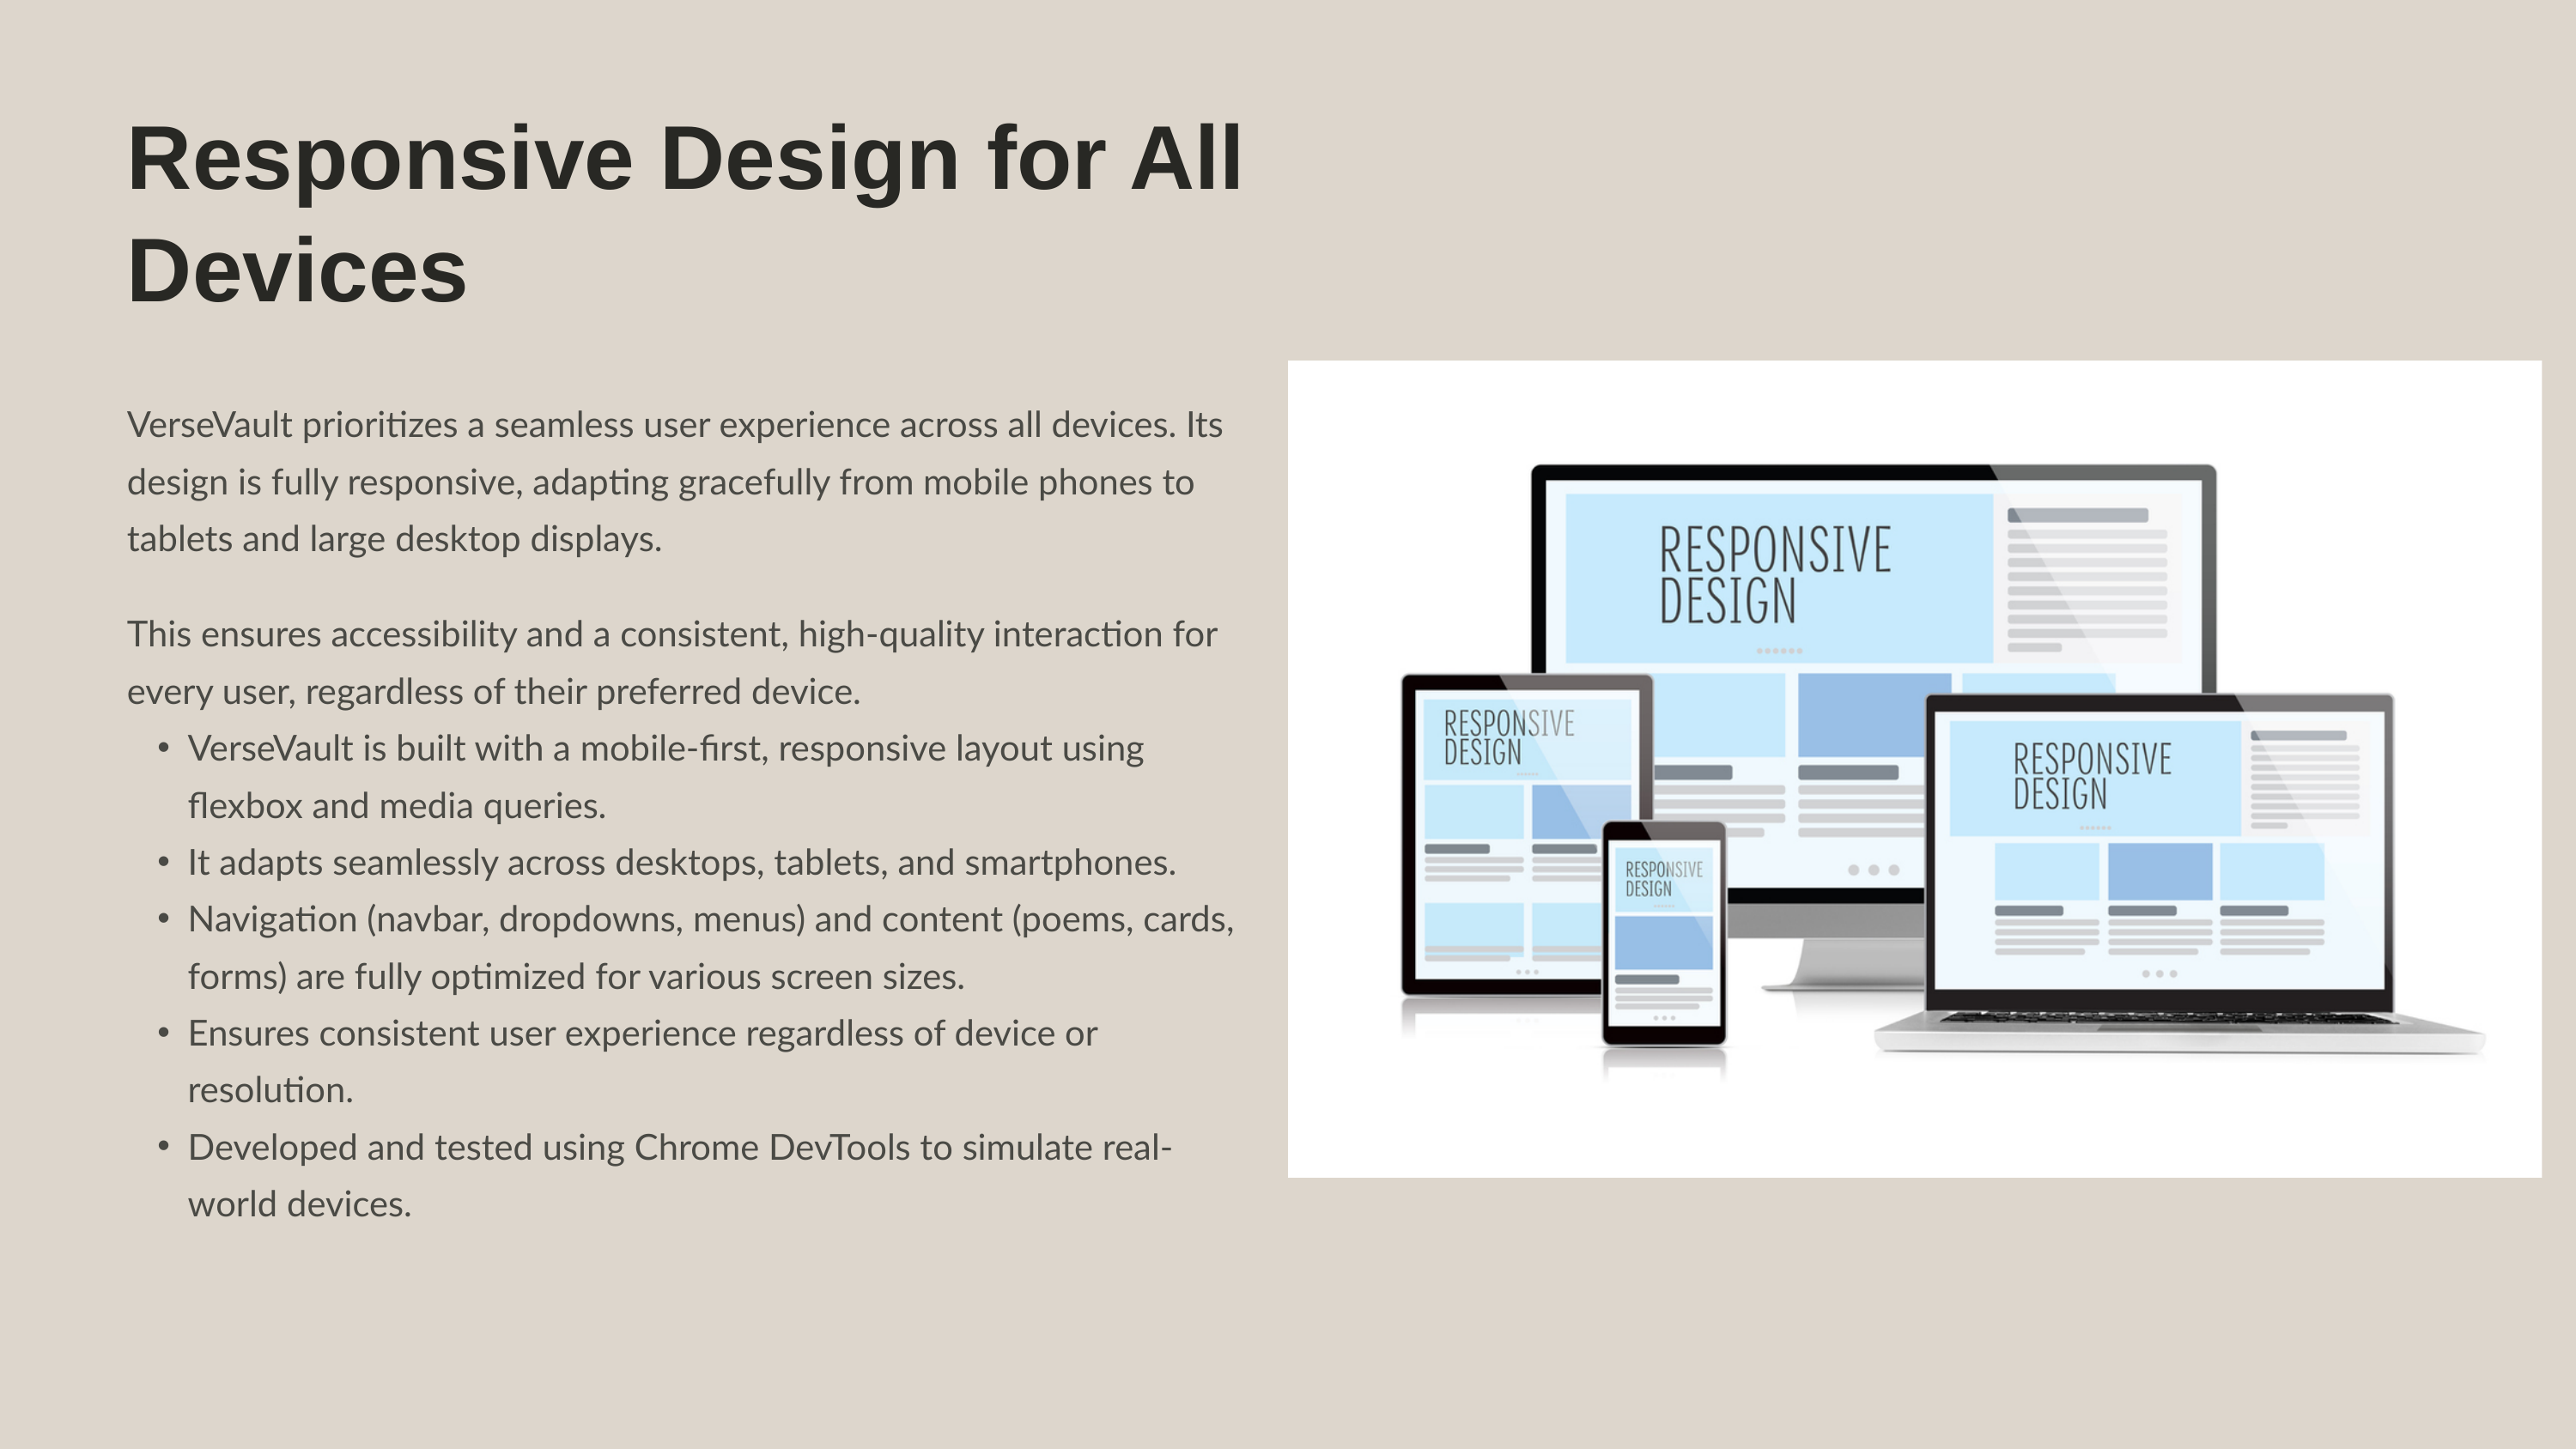

Responsive Design for All Devices

VerseVault prioritizes a seamless user experience across all devices. Its design is fully responsive, adapting gracefully from mobile phones to tablets and large desktop displays.
This ensures accessibility and a consistent, high-quality interaction for every user, regardless of their preferred device.
VerseVault is built with a mobile-first, responsive layout using flexbox and media queries.
It adapts seamlessly across desktops, tablets, and smartphones.
Navigation (navbar, dropdowns, menus) and content (poems, cards, forms) are fully optimized for various screen sizes.
Ensures consistent user experience regardless of device or resolution.
Developed and tested using Chrome DevTools to simulate real-world devices.